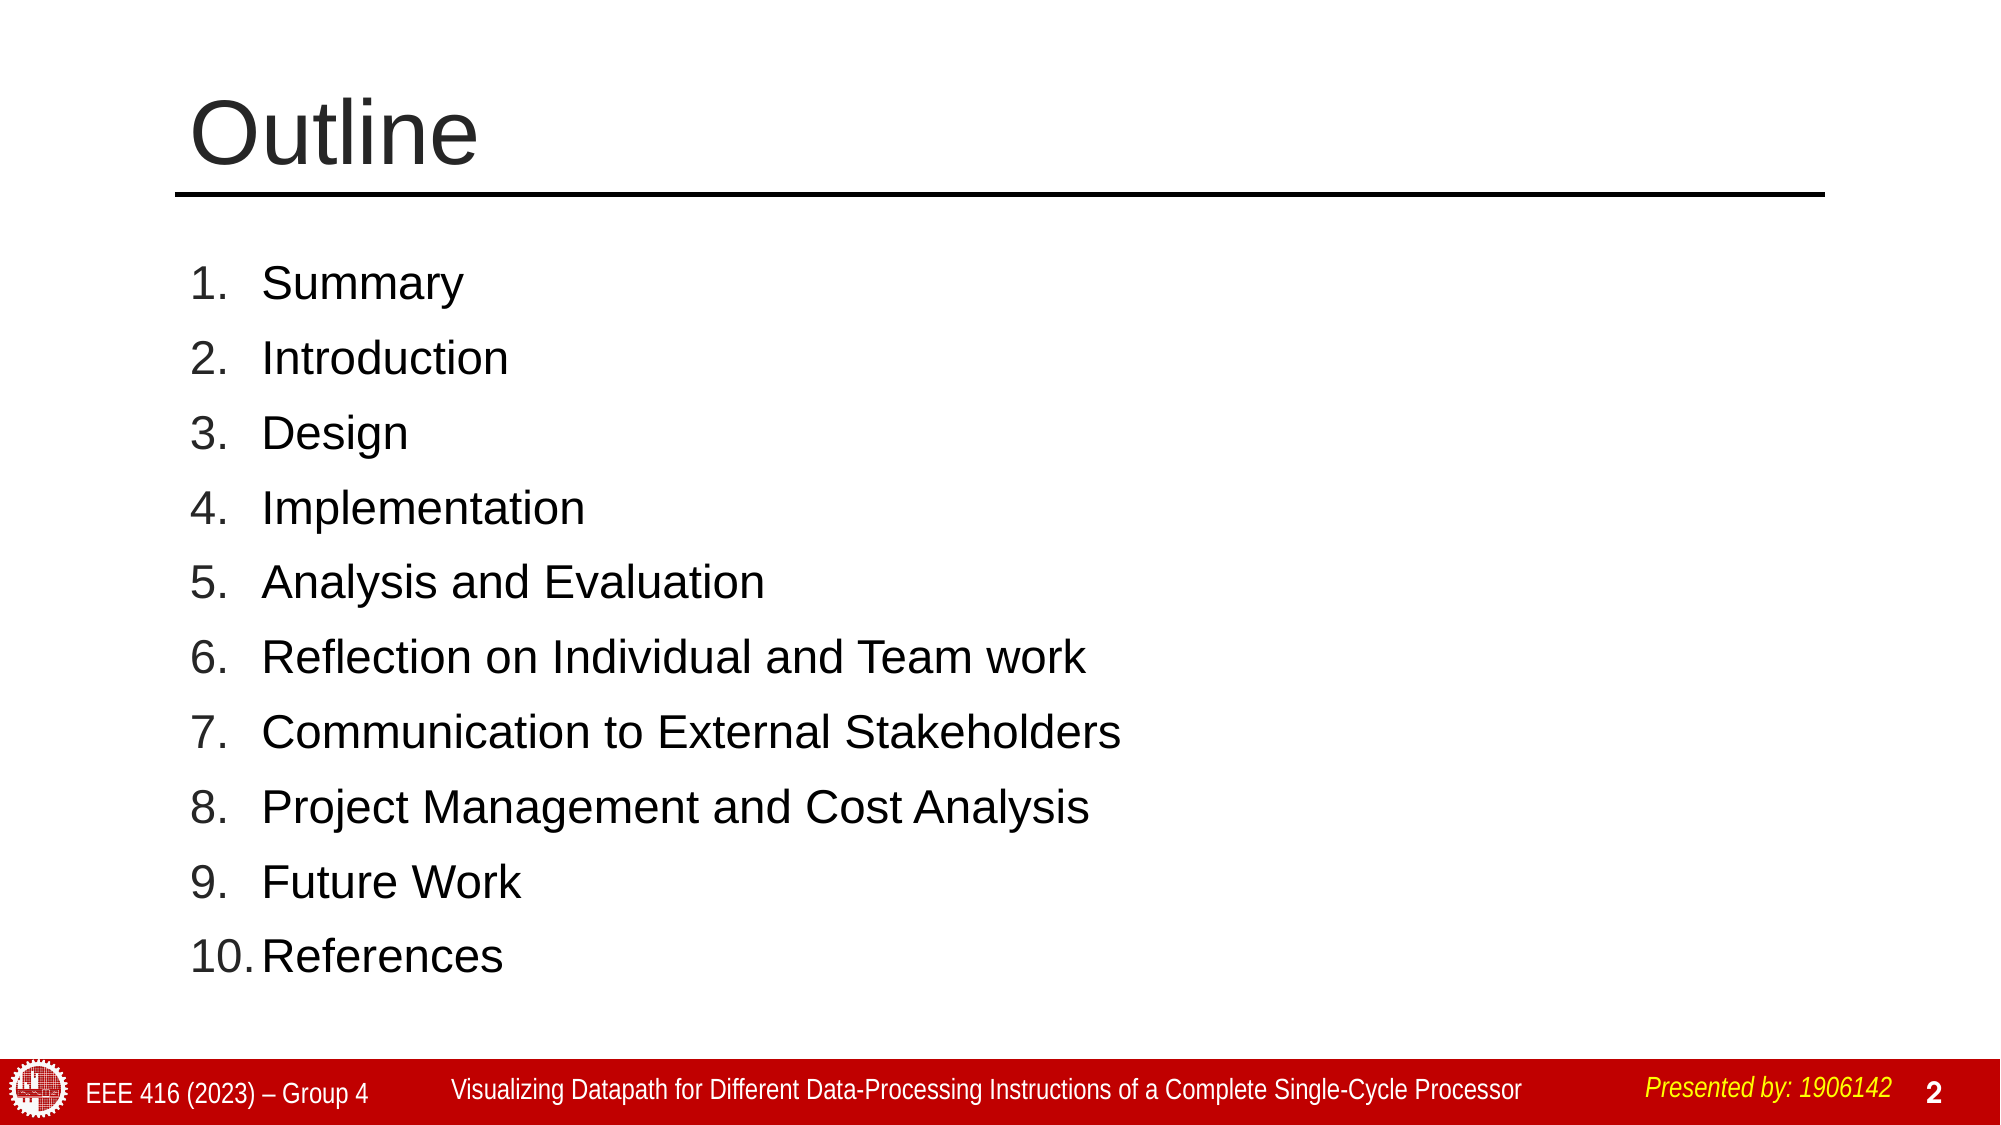

# Outline
Summary
Introduction
Design
Implementation
Analysis and Evaluation
Reflection on Individual and Team work
Communication to External Stakeholders
Project Management and Cost Analysis
Future Work
References
Presented by: 1906142
Visualizing Datapath for Different Data-Processing Instructions of a Complete Single-Cycle Processor
EEE 416 (2023) – Group 4
2